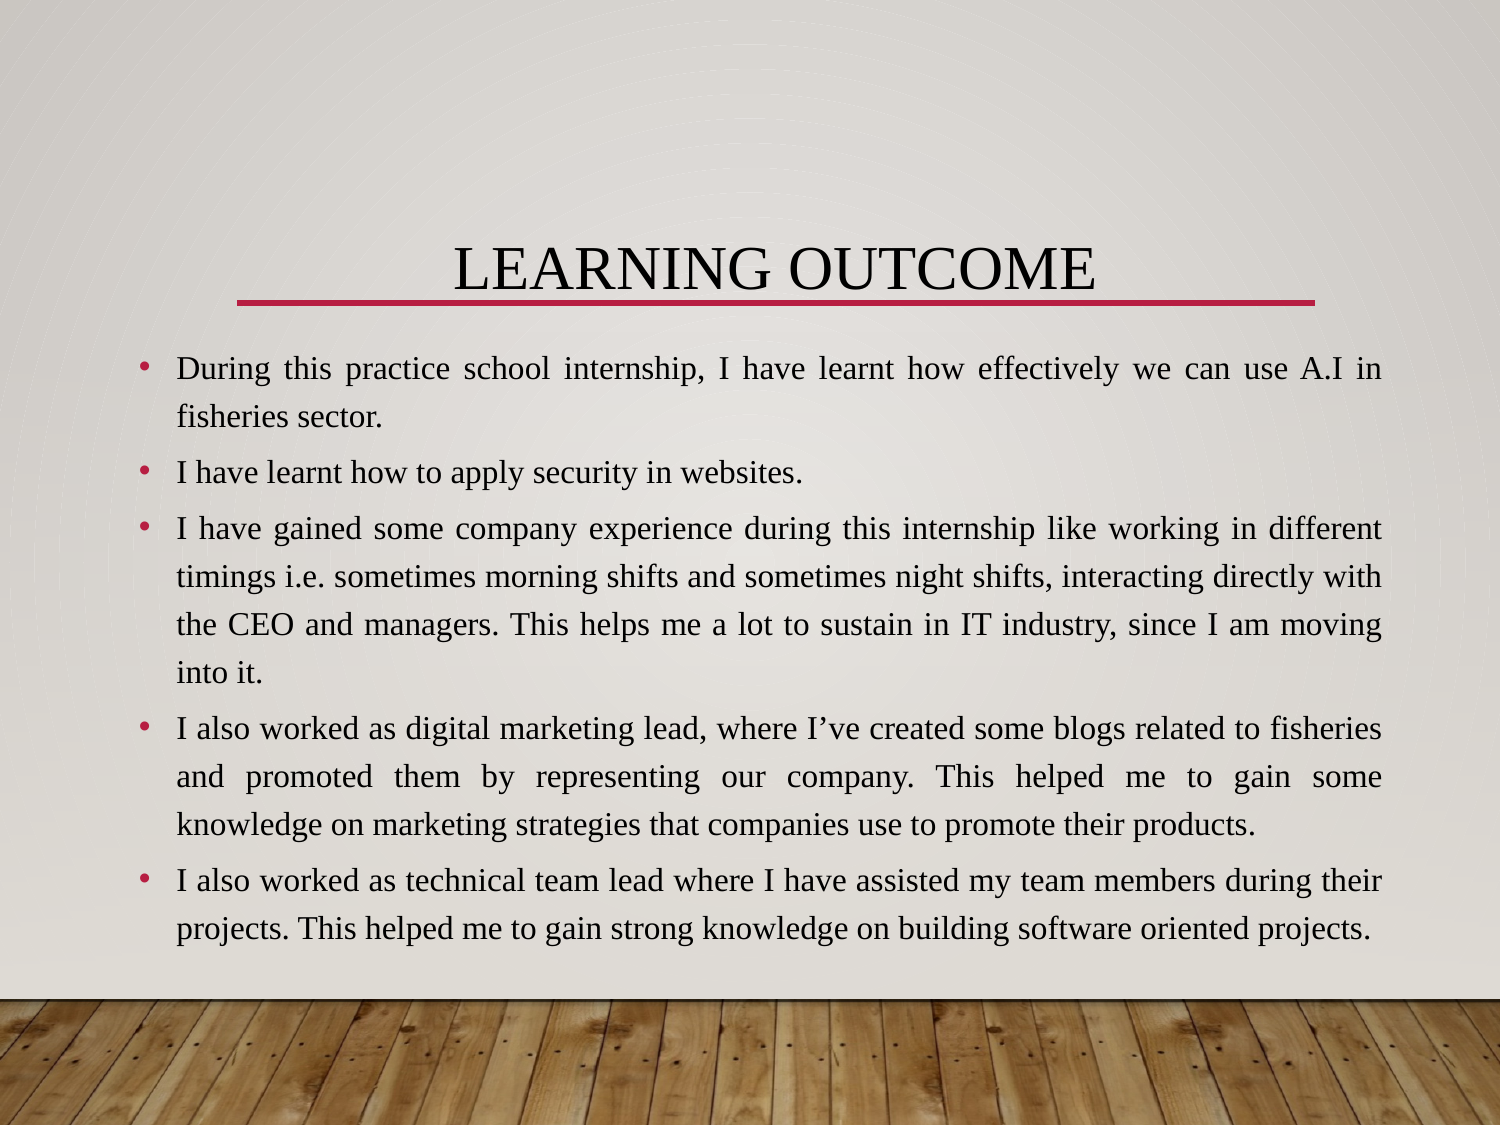

# Learning outcome
During this practice school internship, I have learnt how effectively we can use A.I in fisheries sector.
I have learnt how to apply security in websites.
I have gained some company experience during this internship like working in different timings i.e. sometimes morning shifts and sometimes night shifts, interacting directly with the CEO and managers. This helps me a lot to sustain in IT industry, since I am moving into it.
I also worked as digital marketing lead, where I’ve created some blogs related to fisheries and promoted them by representing our company. This helped me to gain some knowledge on marketing strategies that companies use to promote their products.
I also worked as technical team lead where I have assisted my team members during their projects. This helped me to gain strong knowledge on building software oriented projects.